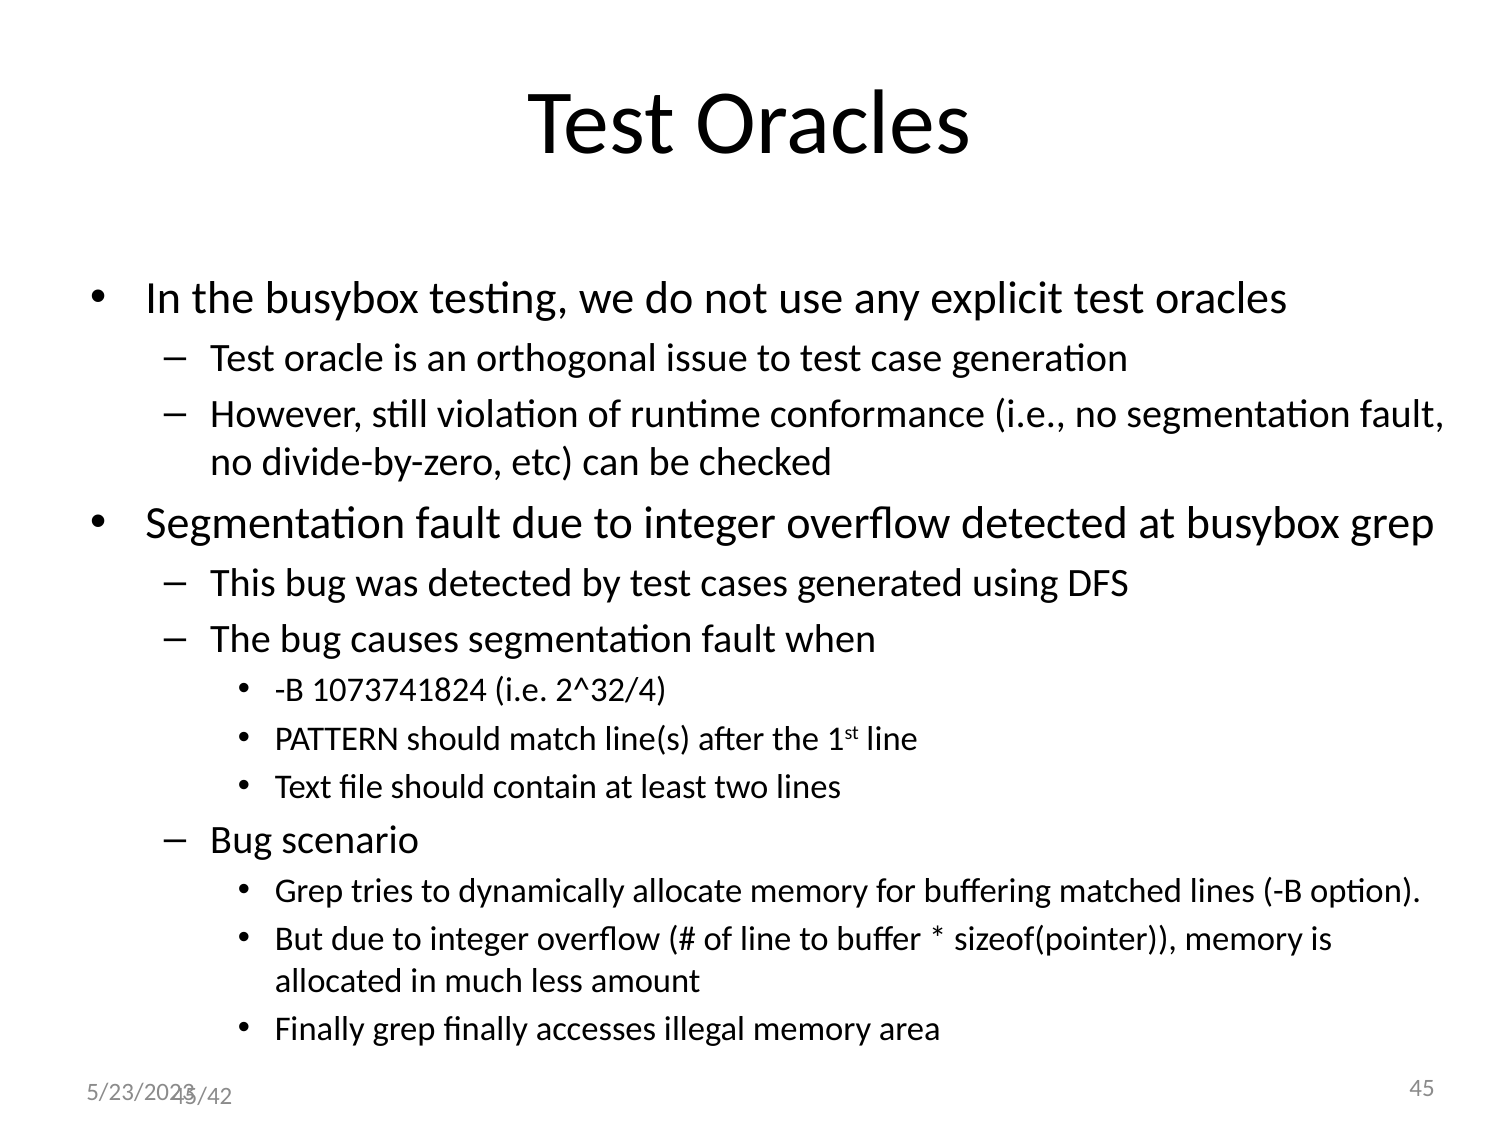

# Test Oracles
In the busybox testing, we do not use any explicit test oracles
Test oracle is an orthogonal issue to test case generation
However, still violation of runtime conformance (i.e., no segmentation fault, no divide-by-zero, etc) can be checked
Segmentation fault due to integer overflow detected at busybox grep
This bug was detected by test cases generated using DFS
The bug causes segmentation fault when
-B 1073741824 (i.e. 2^32/4)
PATTERN should match line(s) after the 1st line
Text file should contain at least two lines
Bug scenario
Grep tries to dynamically allocate memory for buffering matched lines (-B option).
But due to integer overflow (# of line to buffer * sizeof(pointer)), memory is allocated in much less amount
Finally grep finally accesses illegal memory area

45
5/23/2023